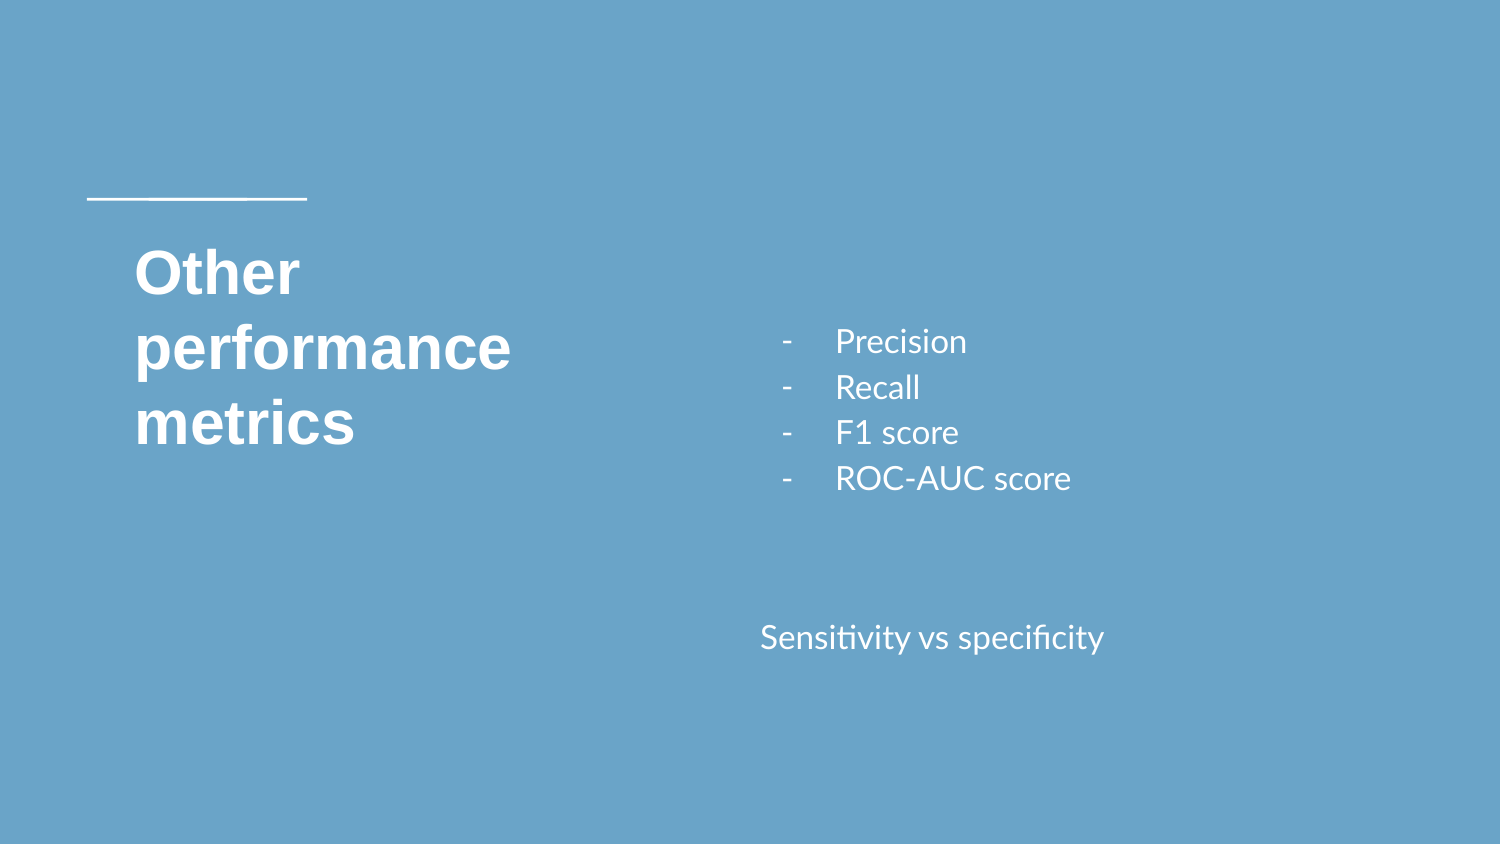

# Other performance metrics

Precision
Recall
F1 score
ROC-AUC score

Sensitivity vs specificity